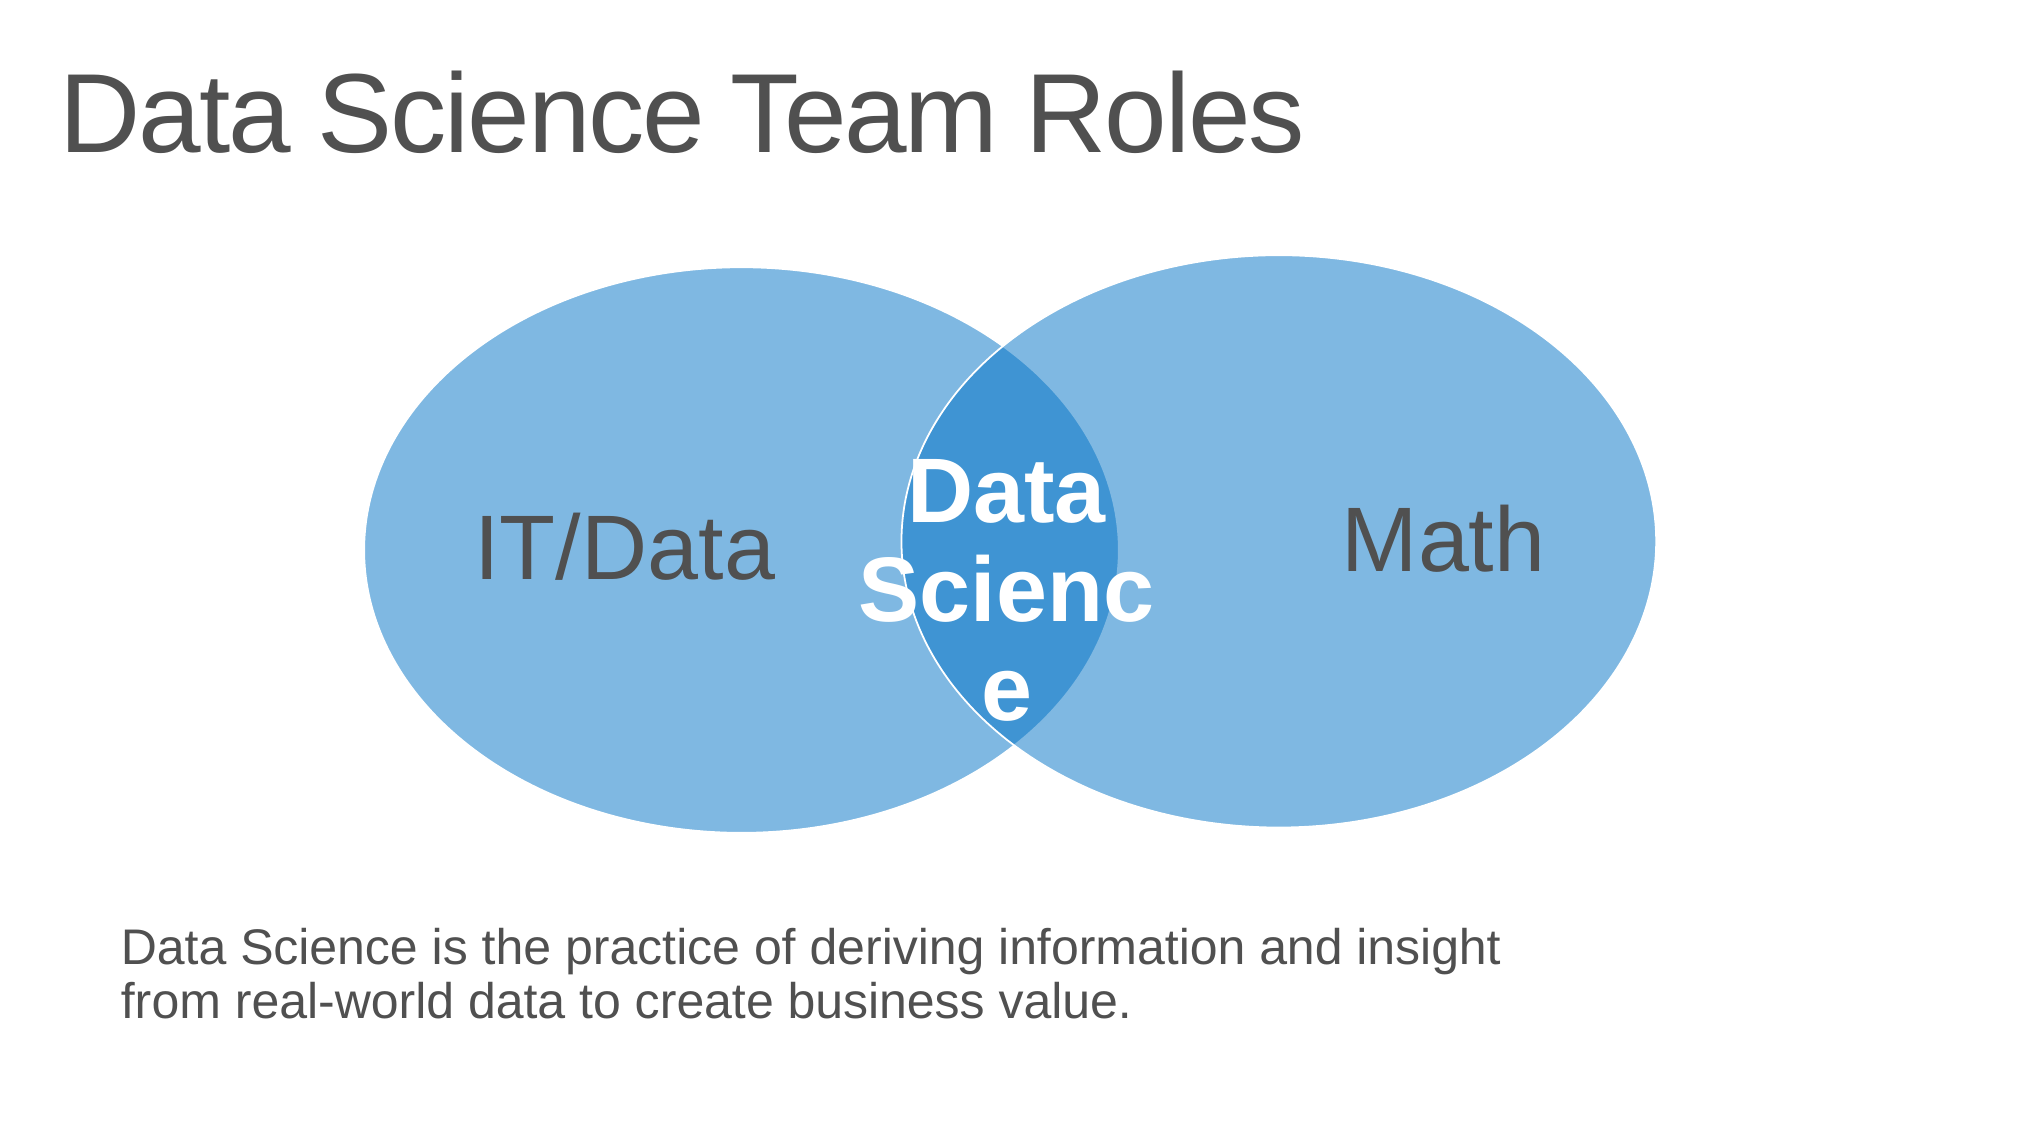

Data Science Team Roles
IT/Data
Math
Data Science
Data Science is the practice of deriving information and insight from real-world data to create business value.